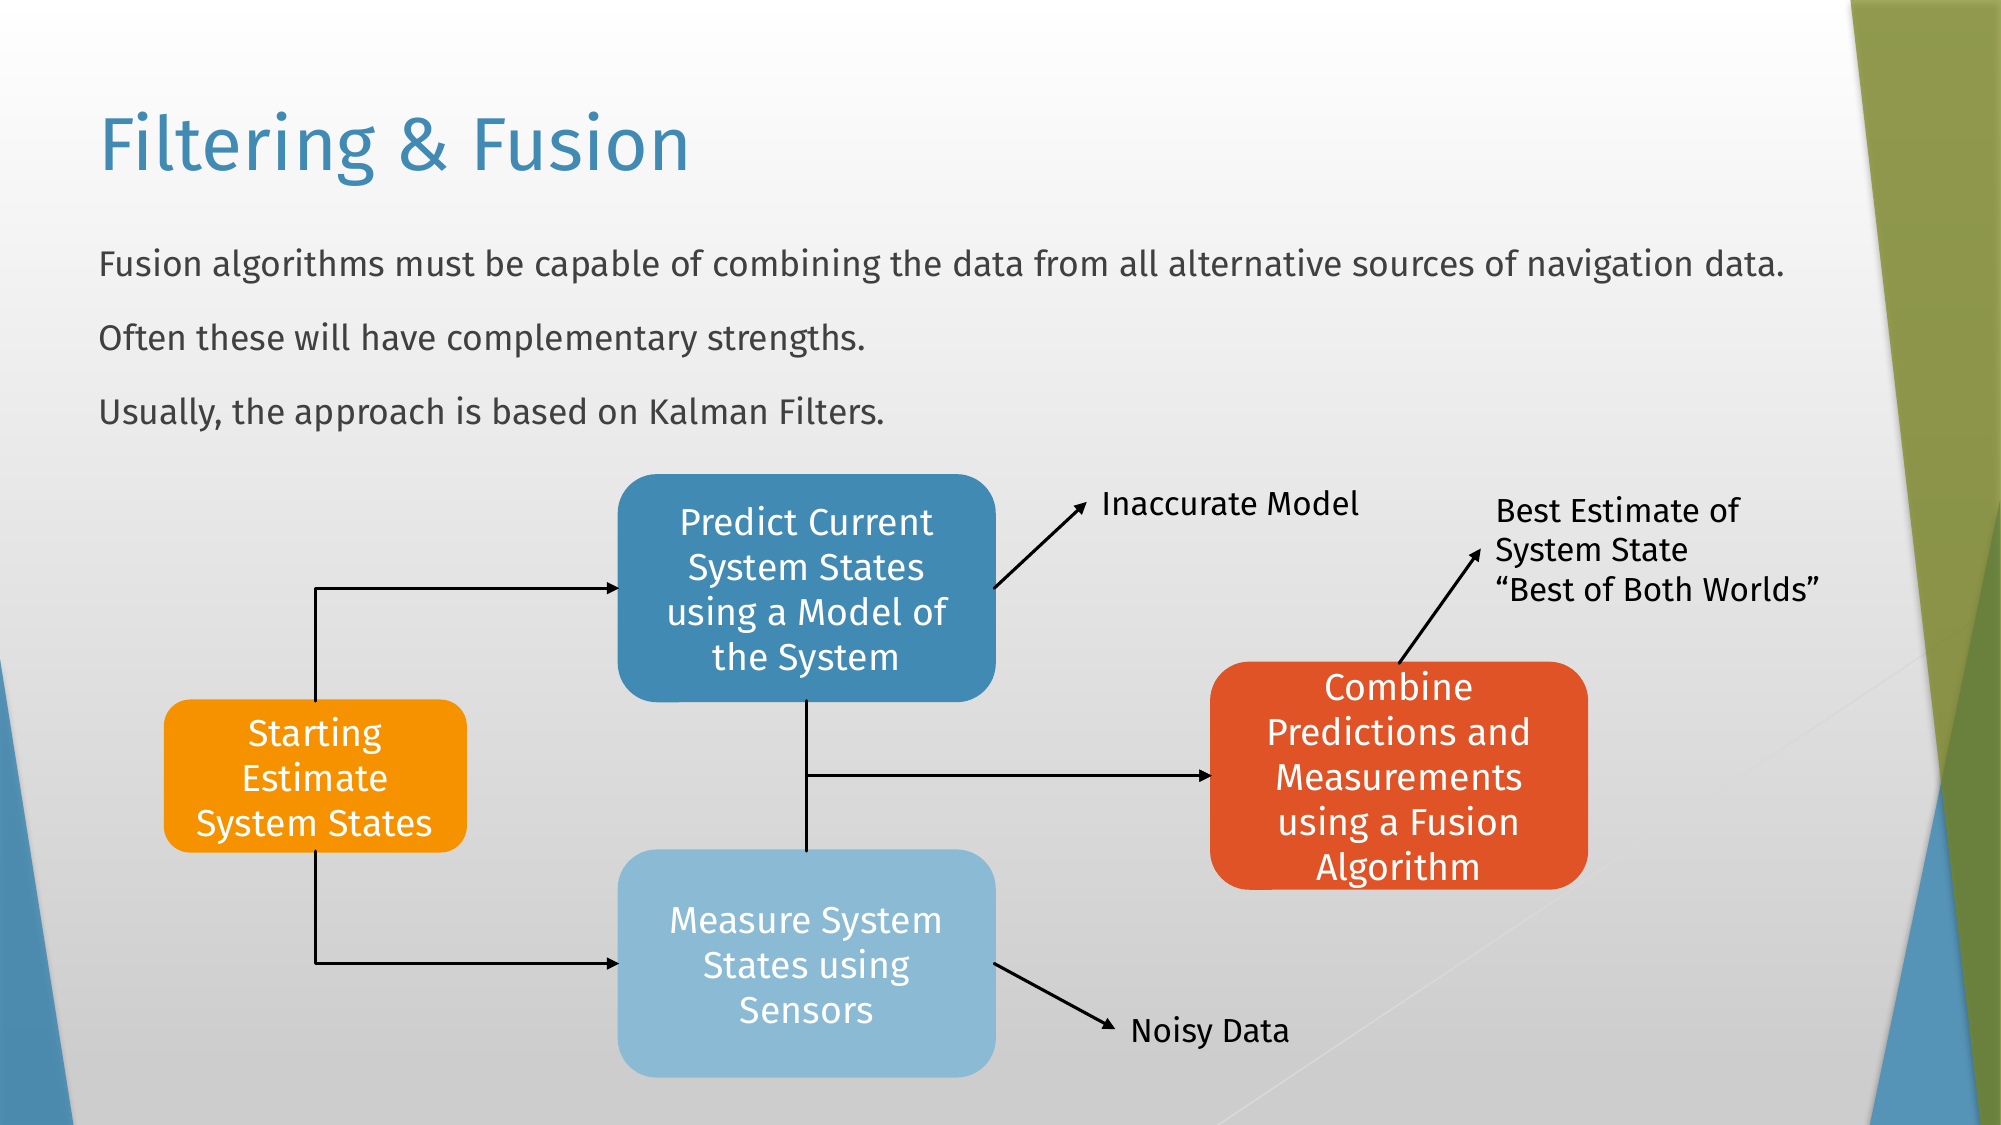

Filtering & Fusion
Fusion algorithms must be capable of combining the data from all alternative sources of navigation data.
Often these will have complementary strengths.
Usually, the approach is based on Kalman Filters.
Inaccurate Model
Predict Current System States using a Model of the System
Best Estimate of System State
“Best of Both Worlds”
Combine Predictions and Measurements using a Fusion Algorithm
Starting Estimate System States
Measure System States using Sensors
Noisy Data